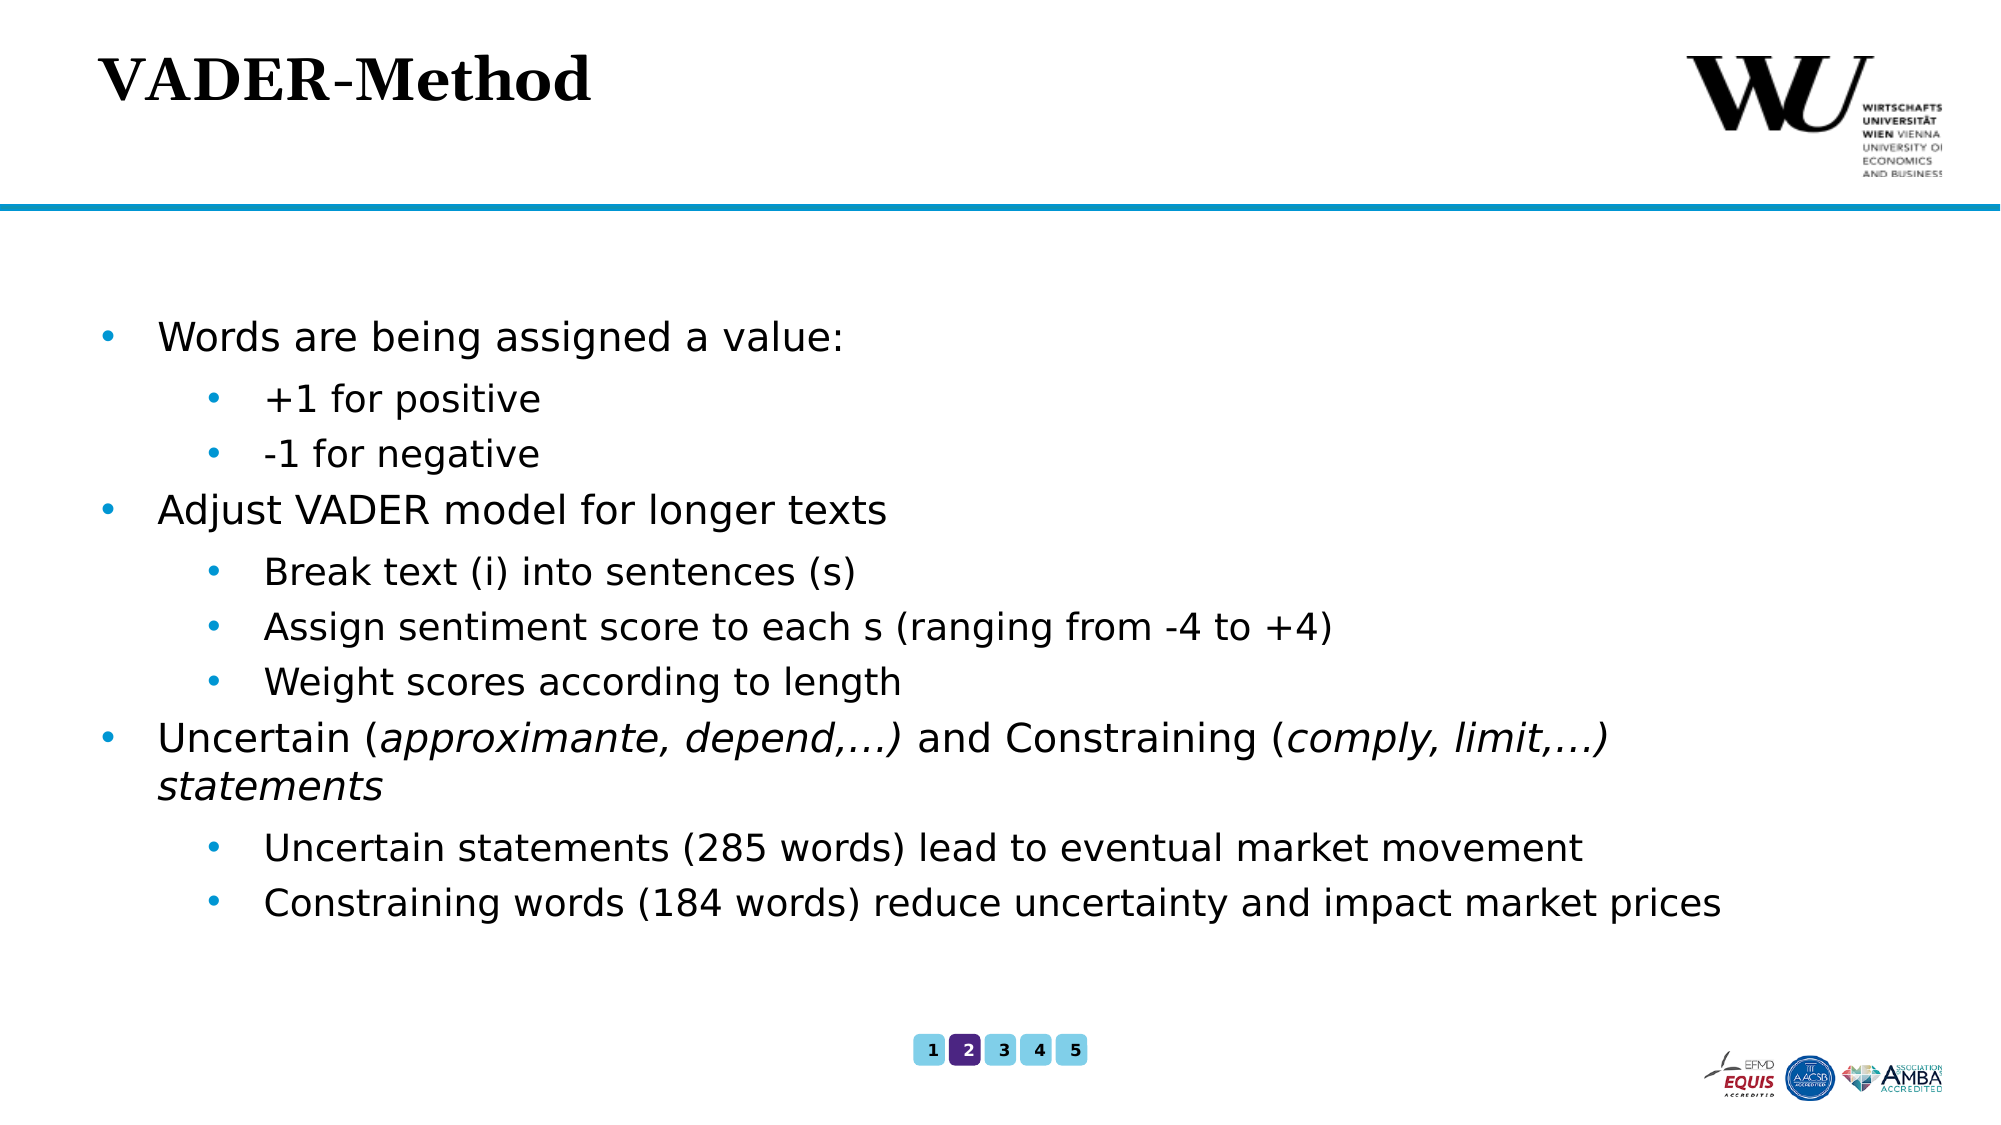

# VADER-Method

Words are being assigned a value:
+1 for positive
-1 for negative
Adjust VADER model for longer texts
Break text (i) into sentences (s)
Assign sentiment score to each s (ranging from -4 to +4)
Weight scores according to length
Uncertain (approximante, depend,…) and Constraining (comply, limit,…) statements
Uncertain statements (285 words) lead to eventual market movement
Constraining words (184 words) reduce uncertainty and impact market prices
1
2
3
4
5